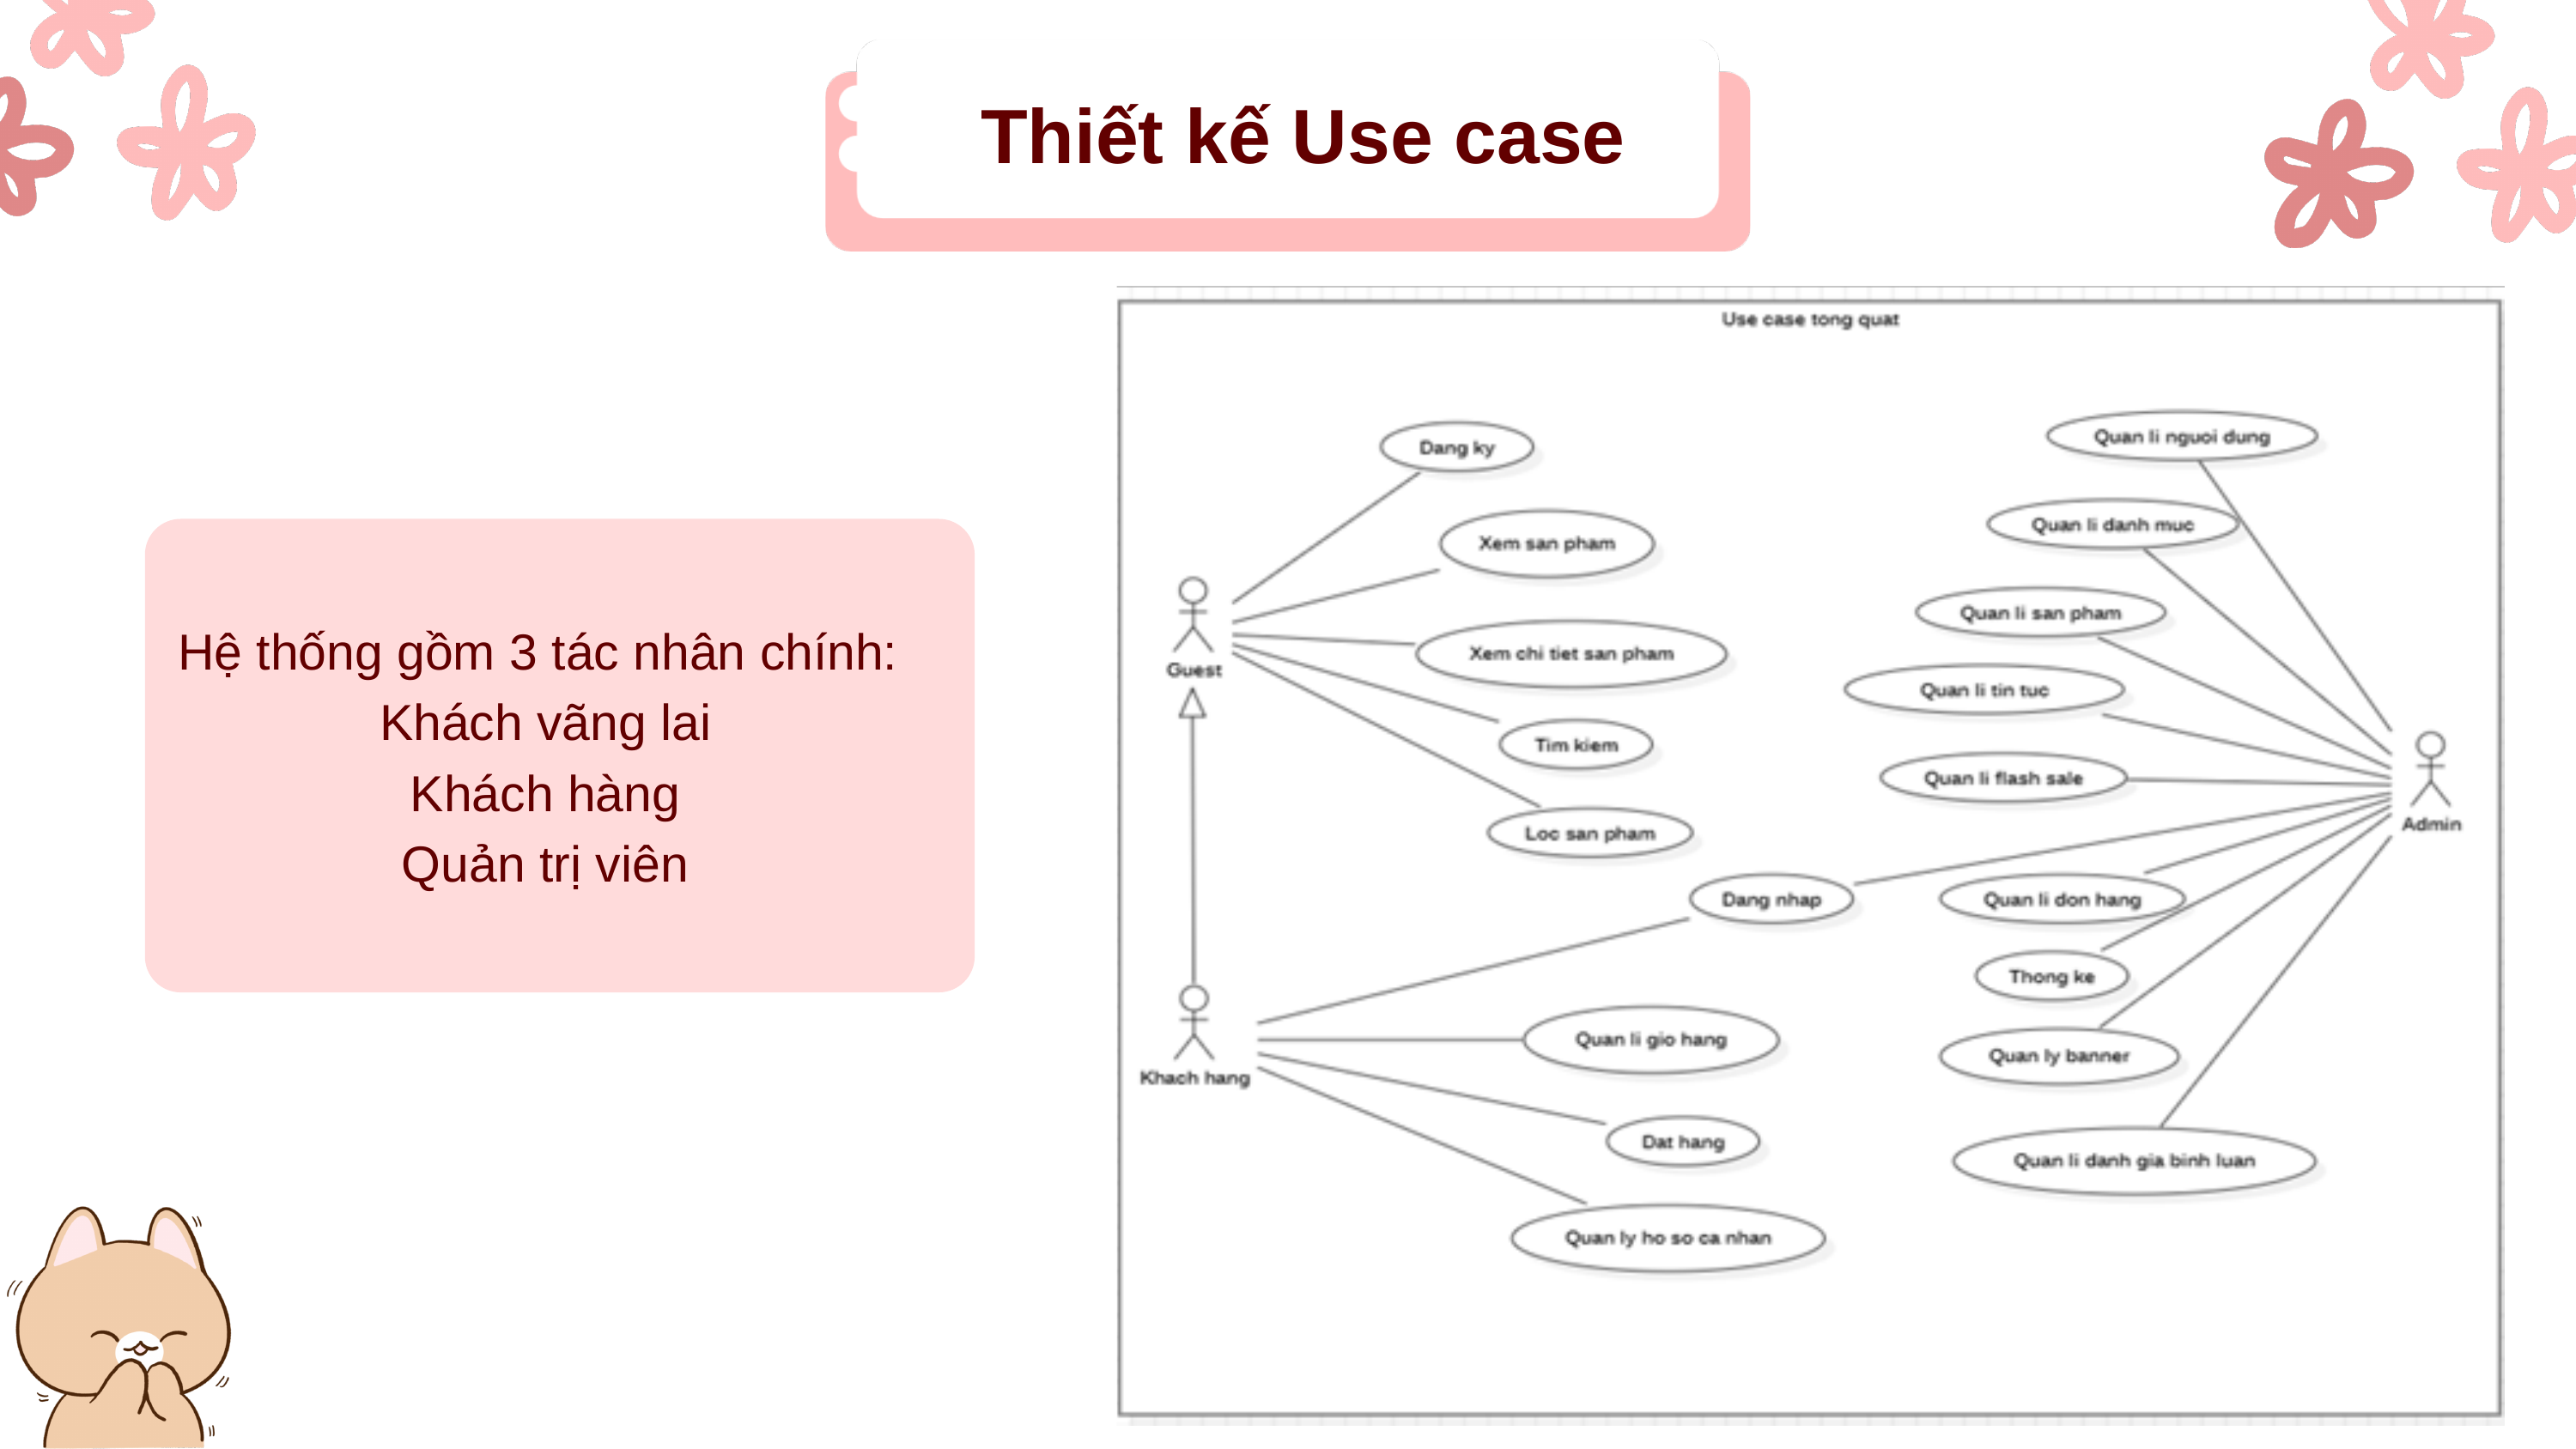

Thiết kế Use case

Hệ thống gồm 3 tác nhân chính:
Khách vãng lai
Khách hàng
Quản trị viên